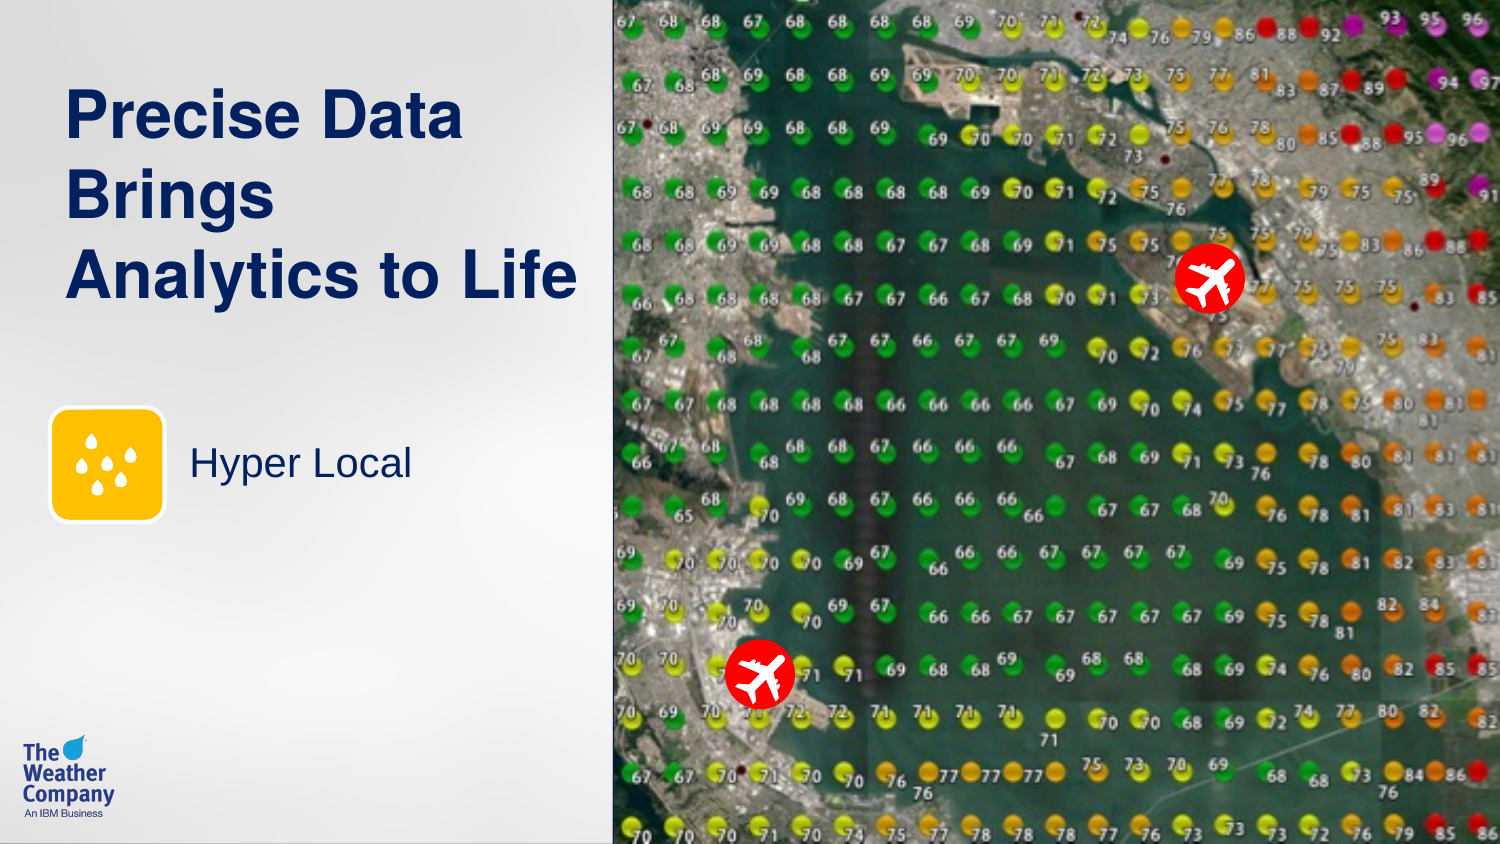

Precise Data Brings Analytics to Life

Hyper Local